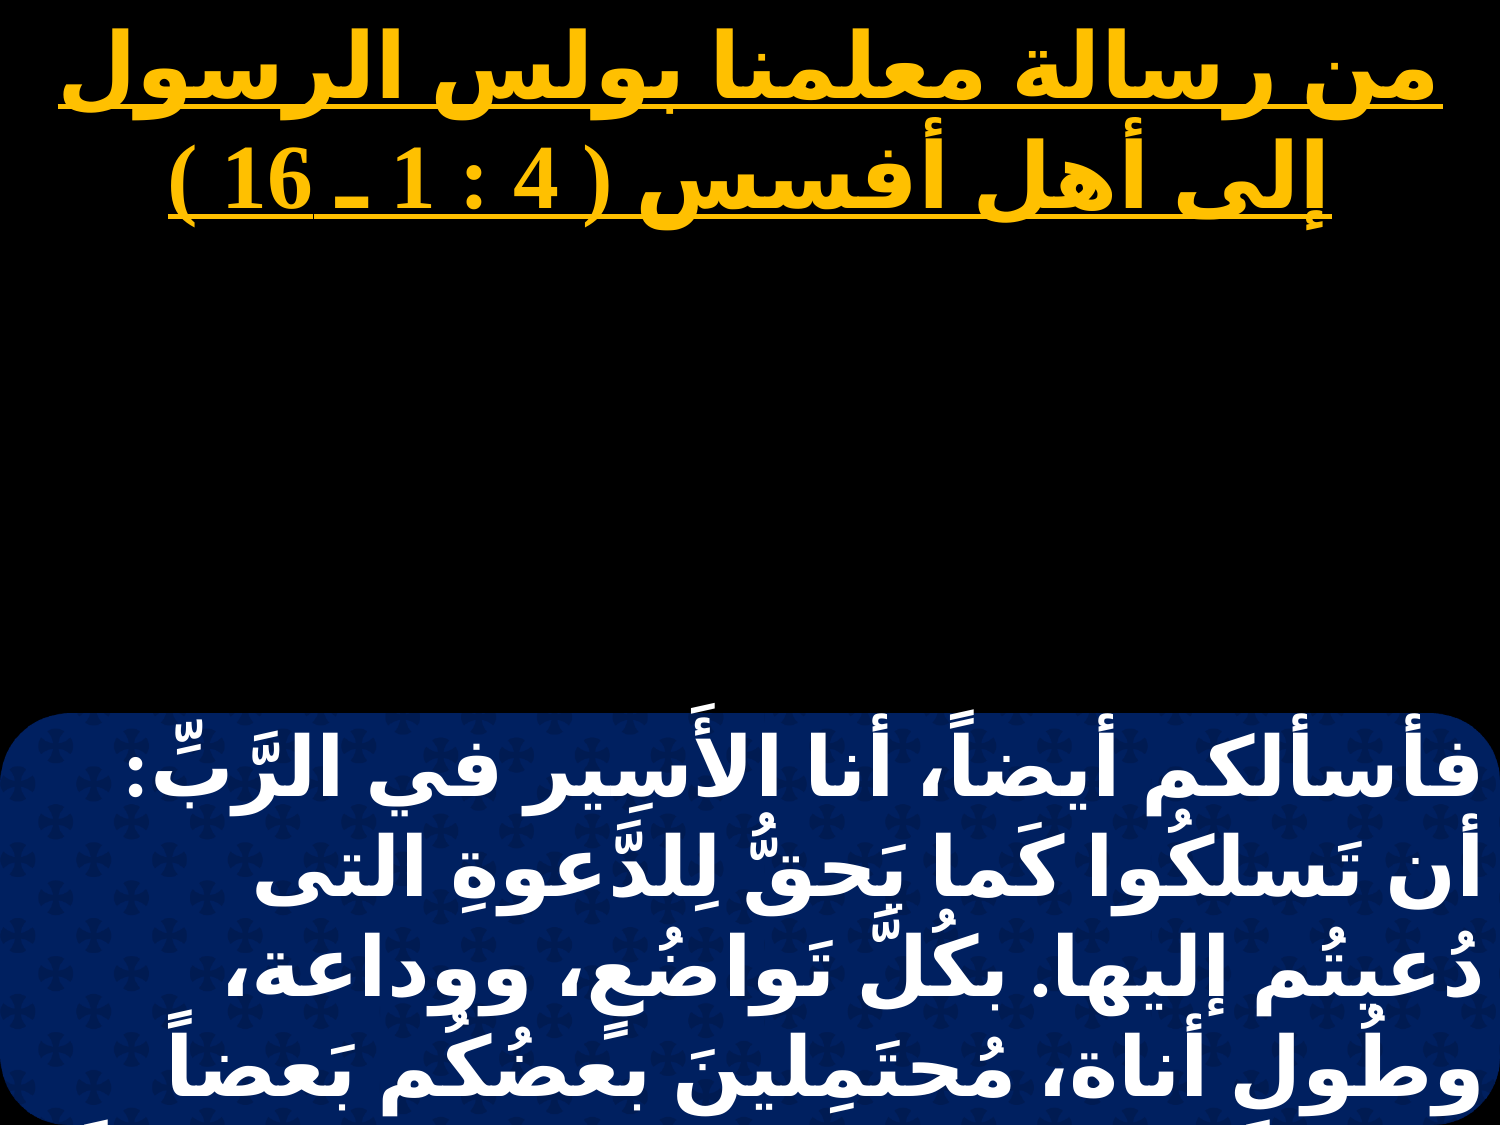

من رسالة معلمنا بولس الرسول إلى أهل أفسس ( 4 : 1 ـ 16 )
# الثلاثاء 4
فأسألكم أيضاً، أنا الأَسِير في الرَّبِّ: أن تَسلكُوا كَما يَحقُّ لِلدَّعوةِ التى دُعيتُم إليها. بكُلَّ تَواضُعٍ، ووداعة، وطُول أناة، مُحتَمِلينَ بعضُكُم بَعضاً بالمحبَّة. ومُجتَهدِينَ في حفظ وحدانِيَّة الرُّوح بِرباطِ السَّلام